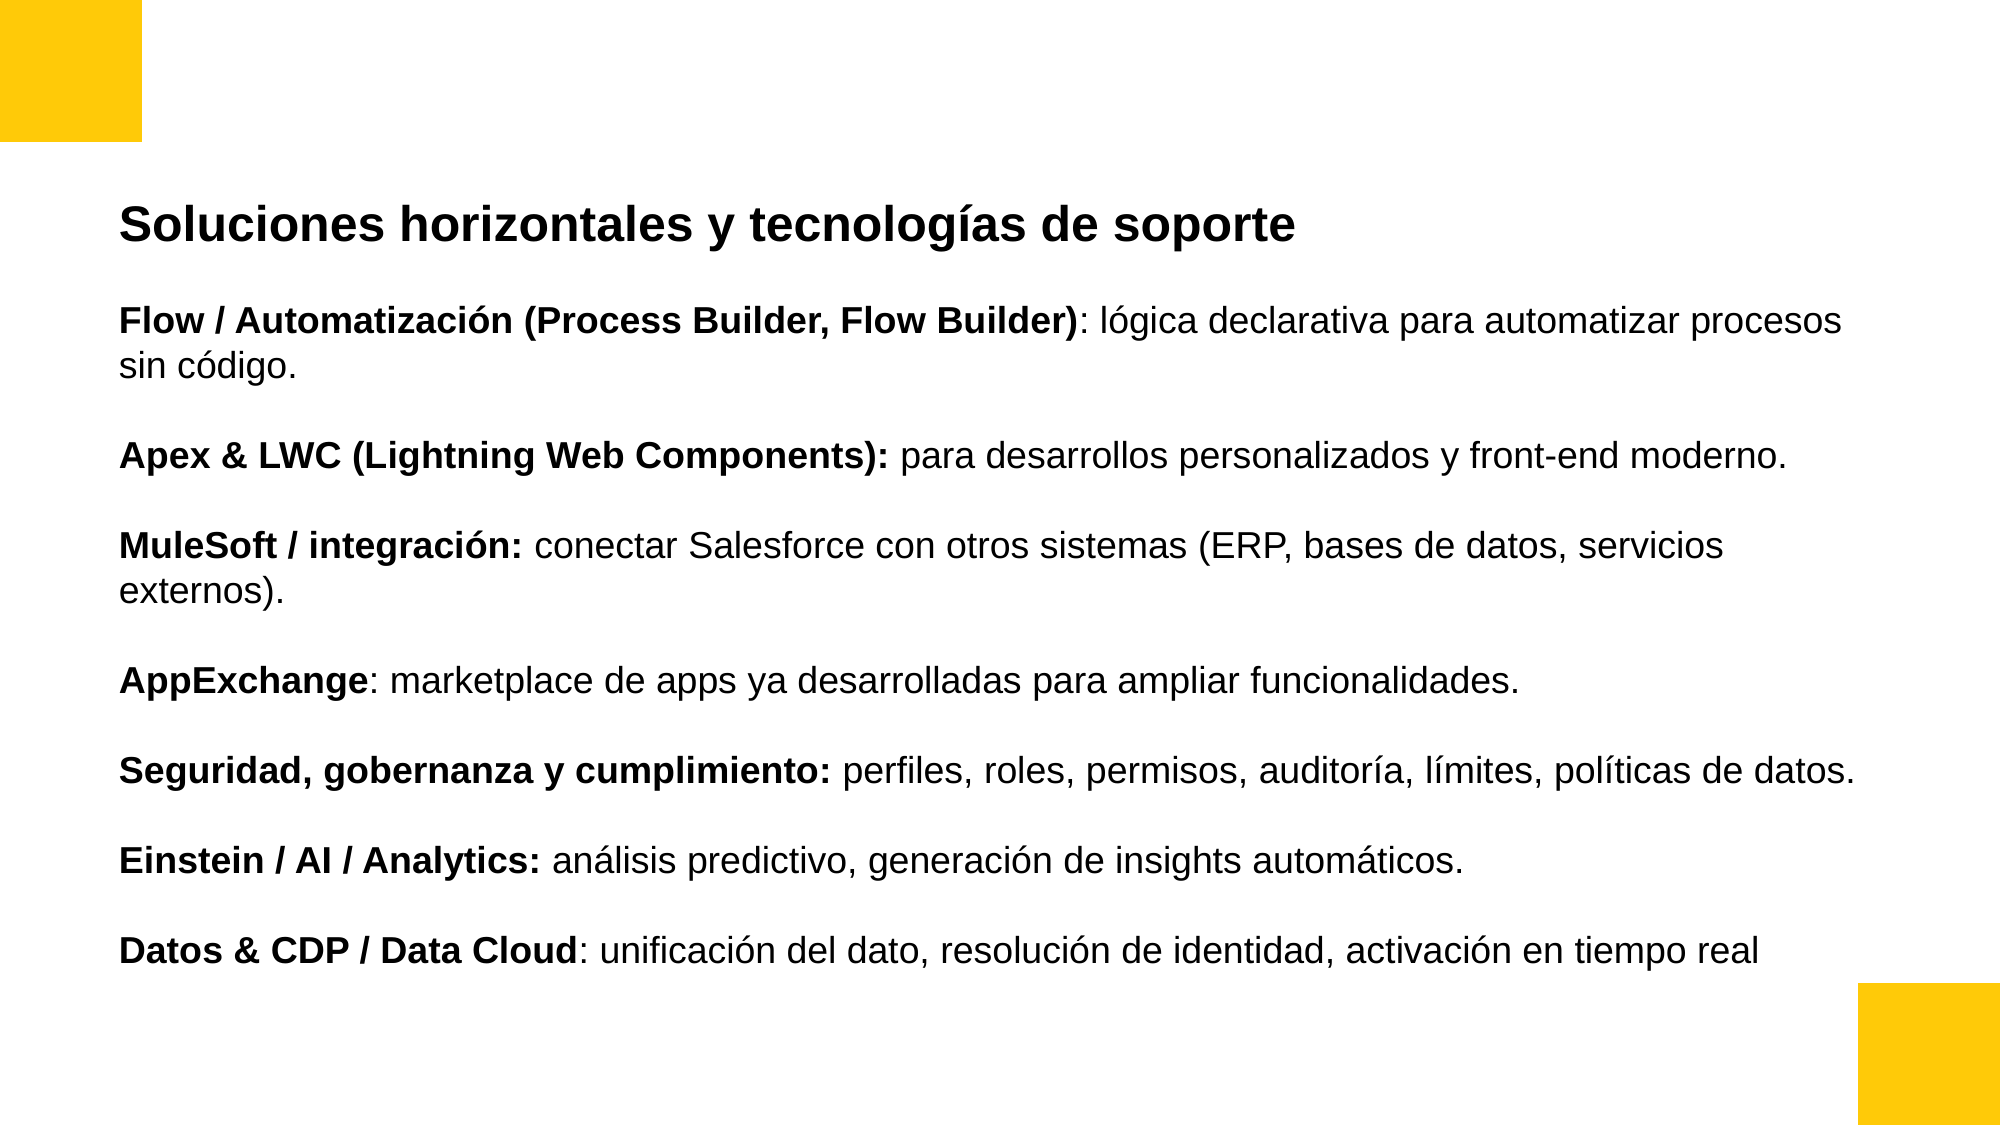

Soluciones horizontales y tecnologías de soporte

Flow / Automatización (Process Builder, Flow Builder): lógica declarativa para automatizar procesos sin código.

Apex & LWC (Lightning Web Components): para desarrollos personalizados y front-end moderno.

MuleSoft / integración: conectar Salesforce con otros sistemas (ERP, bases de datos, servicios externos).

AppExchange: marketplace de apps ya desarrolladas para ampliar funcionalidades.

Seguridad, gobernanza y cumplimiento: perfiles, roles, permisos, auditoría, límites, políticas de datos.

Einstein / AI / Analytics: análisis predictivo, generación de insights automáticos.

Datos & CDP / Data Cloud: unificación del dato, resolución de identidad, activación en tiempo real